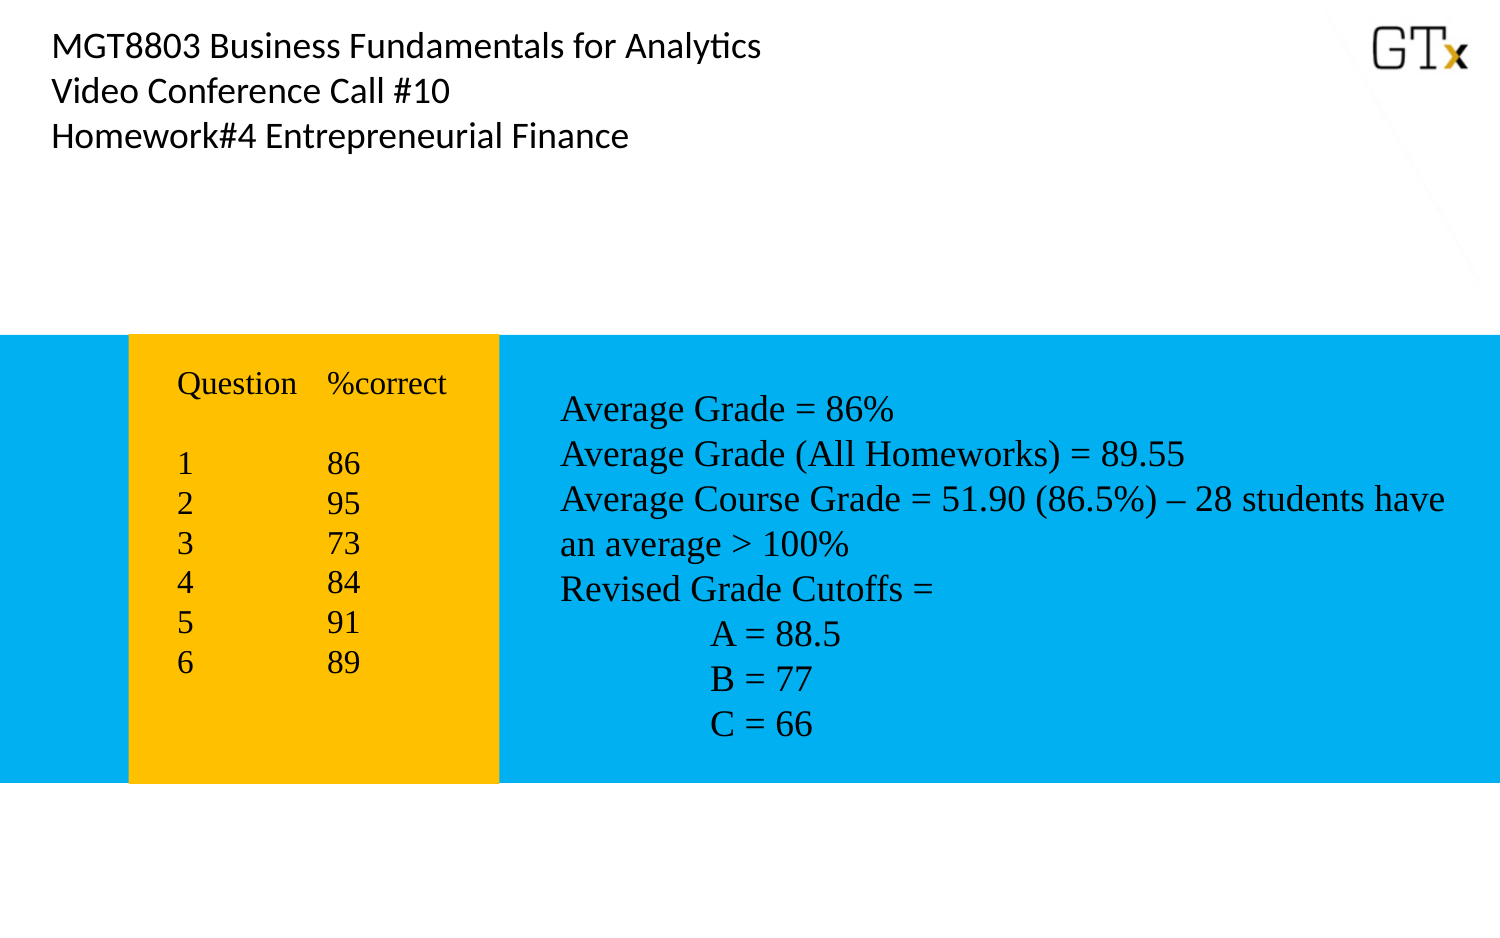

MGT8803 Business Fundamentals for Analytics
Video Conference Call #10
Homework#4 Entrepreneurial Finance

Question 	%correct

1	86
2	95
3	73
4	84
5	91
6	89

Average Grade = 86%
Average Grade (All Homeworks) = 89.55
Average Course Grade = 51.90 (86.5%) – 28 students have an average > 100%
Revised Grade Cutoffs =
	A = 88.5
	B = 77
	C = 66